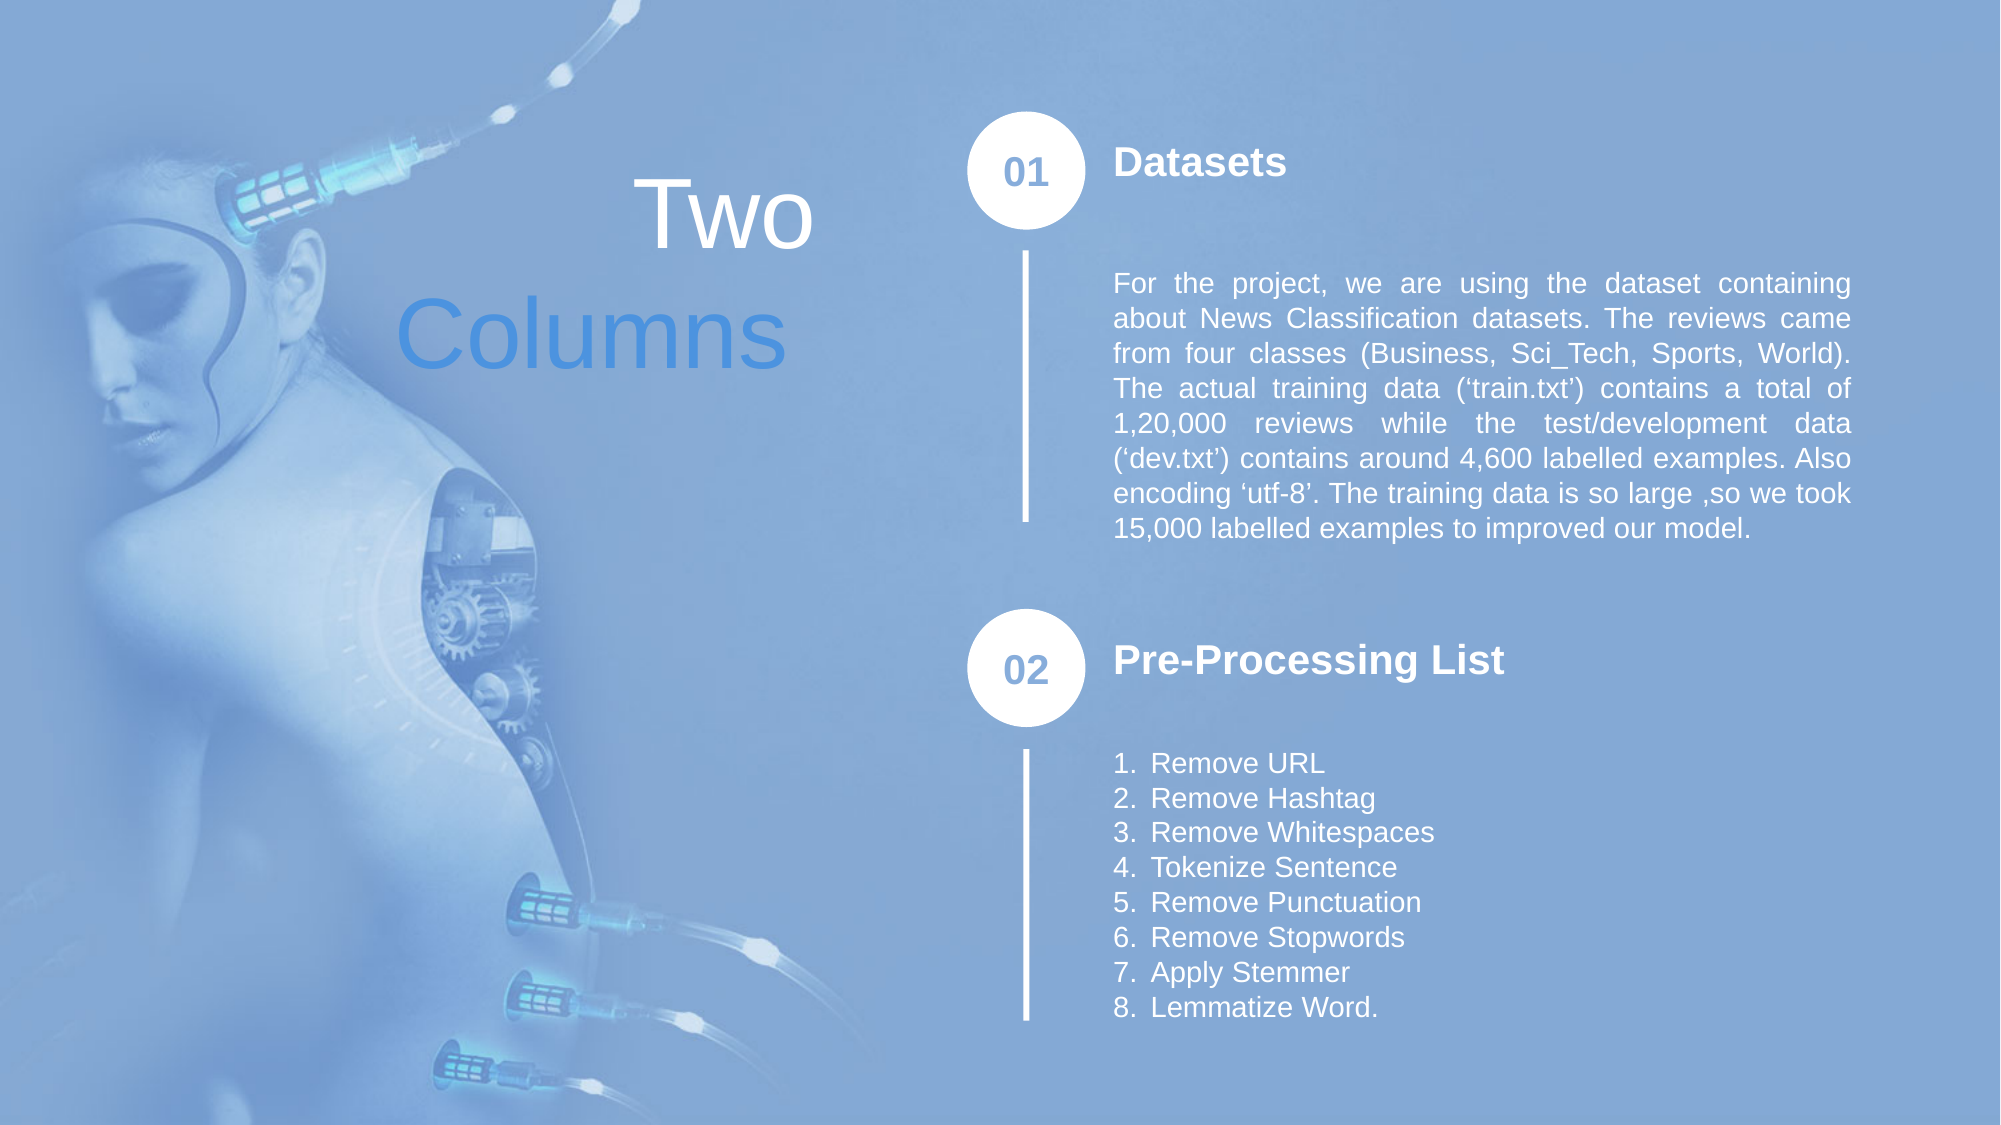

Two Columns

Datasets
01

For the project, we are using the dataset containing about News Classification datasets. The reviews came from four classes (Business, Sci_Tech, Sports, World). The actual training data (‘train.txt’) contains a total of 1,20,000 reviews while the test/development data (‘dev.txt’) contains around 4,600 labelled examples. Also encoding ‘utf-8’. The training data is so large ,so we took 15,000 labelled examples to improved our model.

Pre-Processing List
02
Remove URL
Remove Hashtag
Remove Whitespaces
Tokenize Sentence
Remove Punctuation
Remove Stopwords
Apply Stemmer
Lemmatize Word.